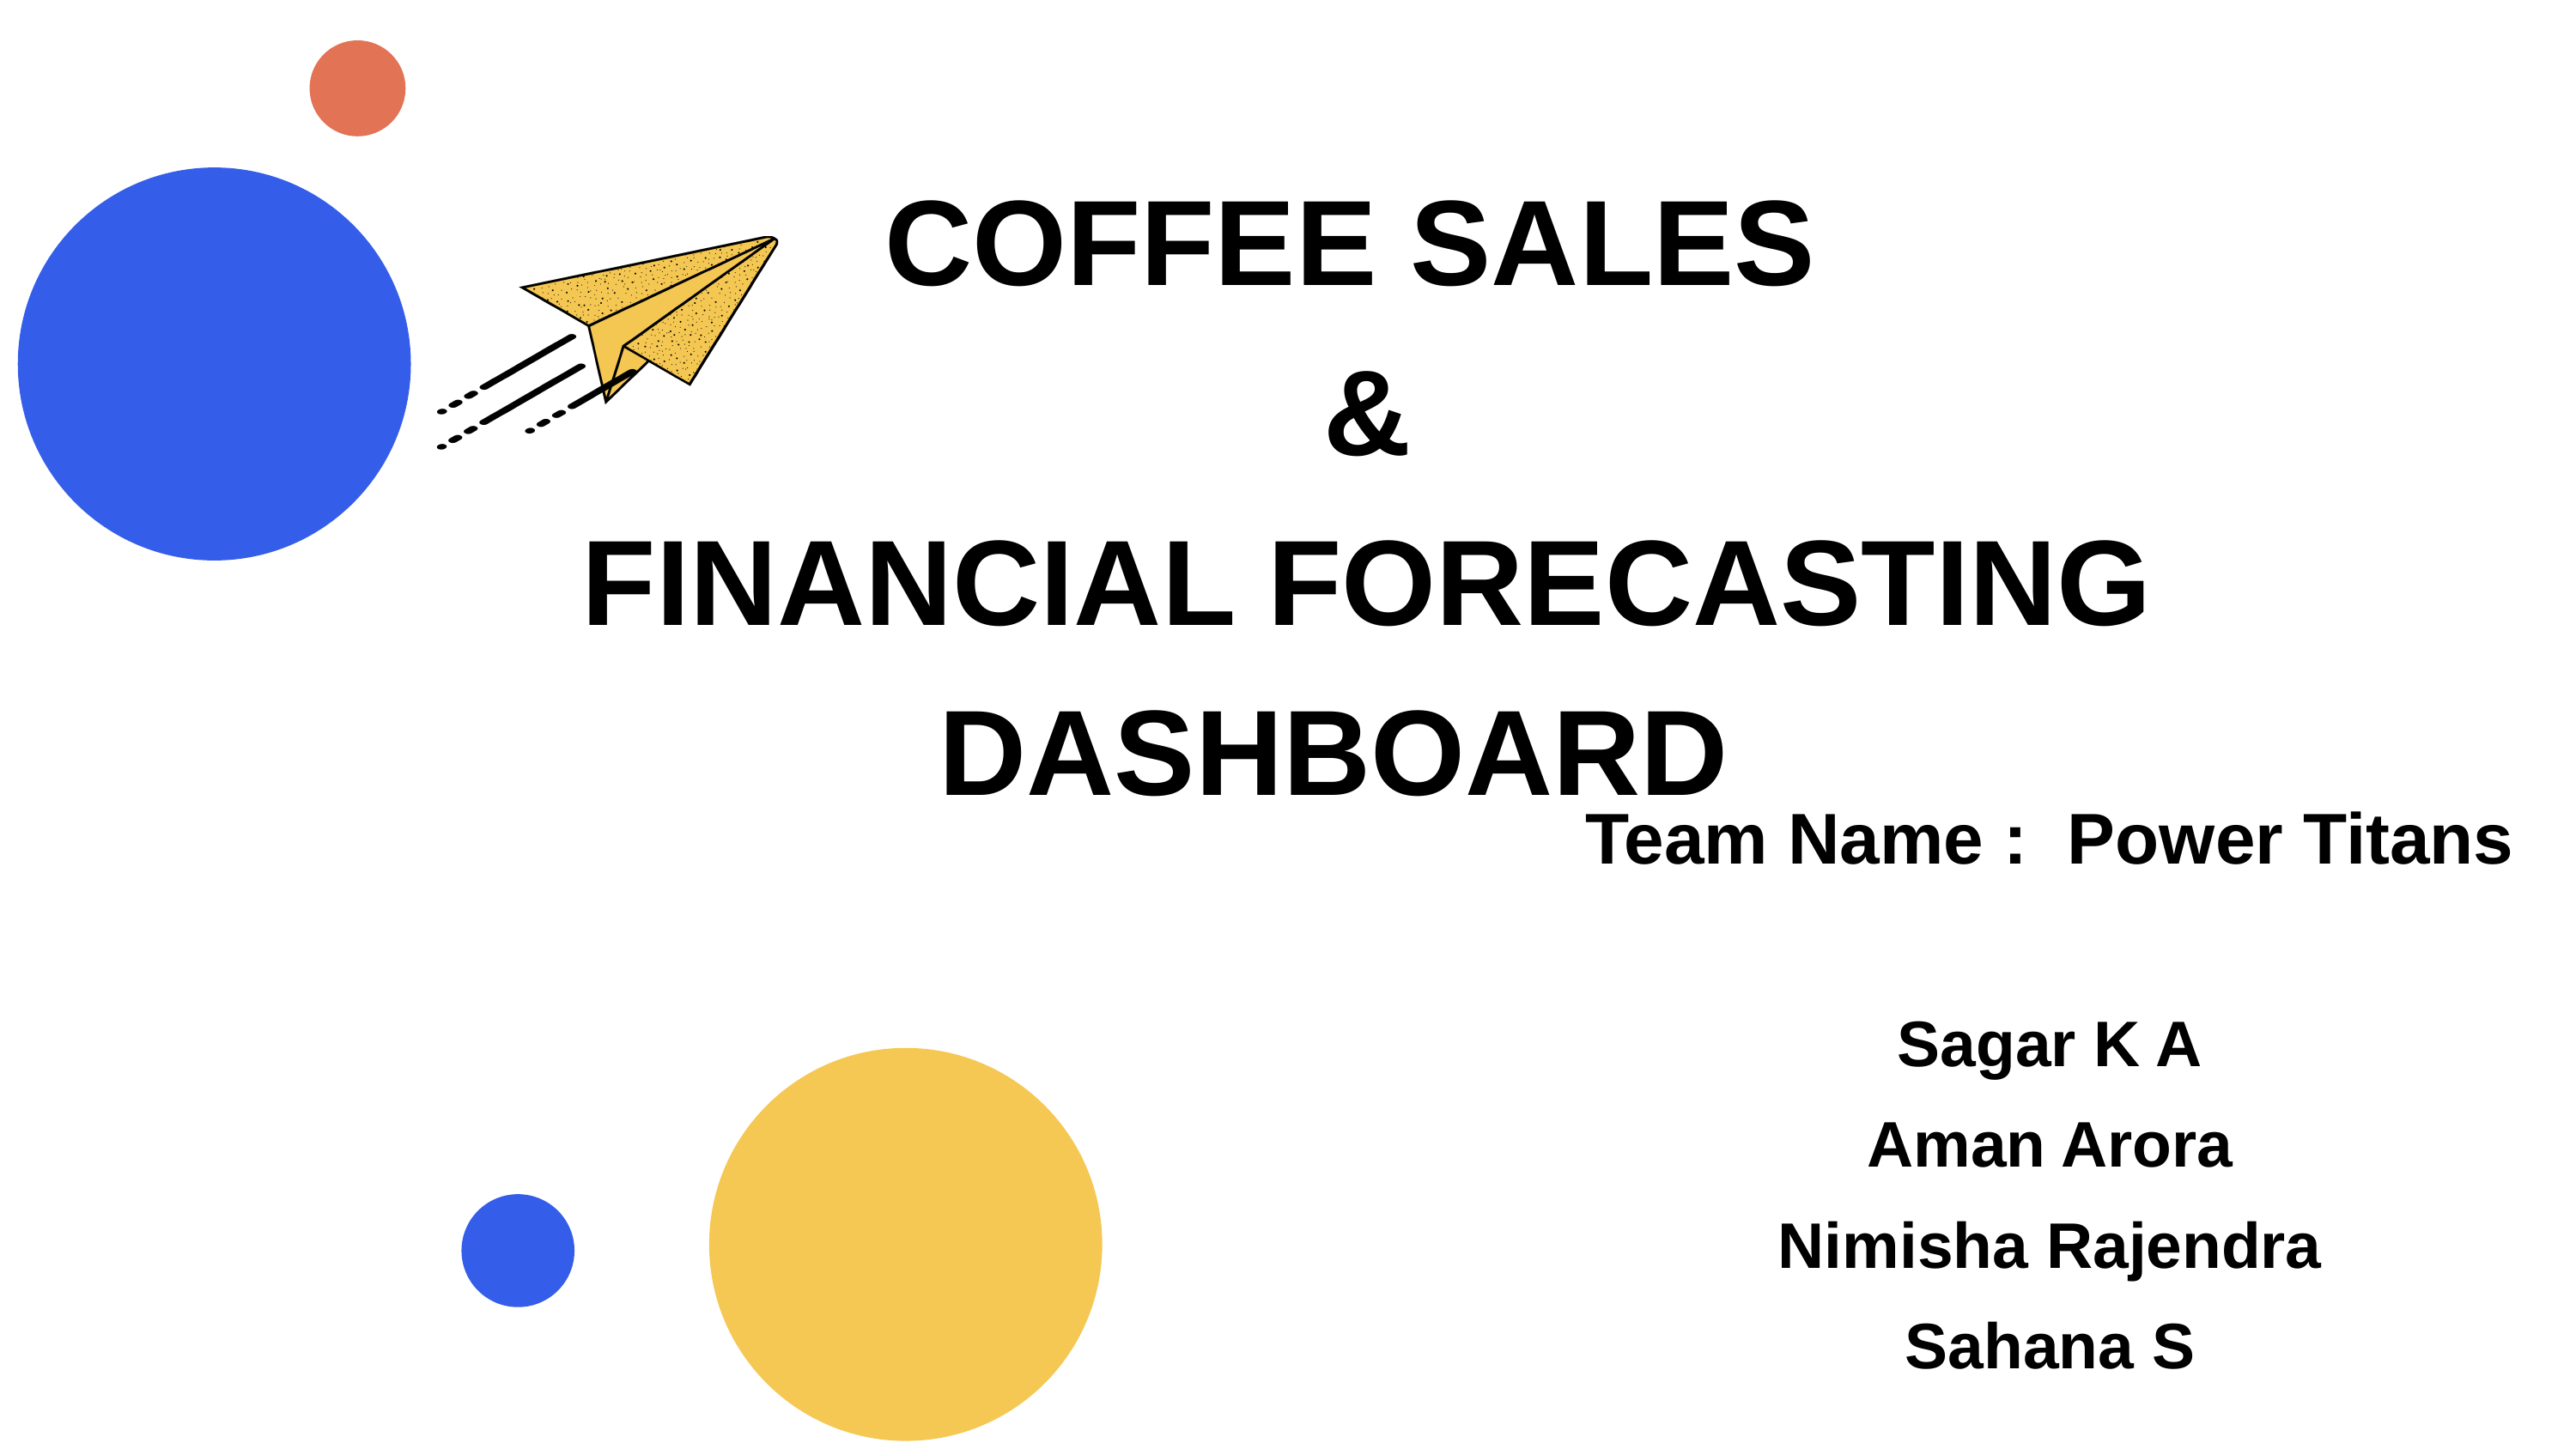

COFFEE SALES
 &
 FINANCIAL FORECASTING DASHBOARD

Team Name :  Power Titans

Sagar K A
Aman Arora
Nimisha Rajendra
Sahana S